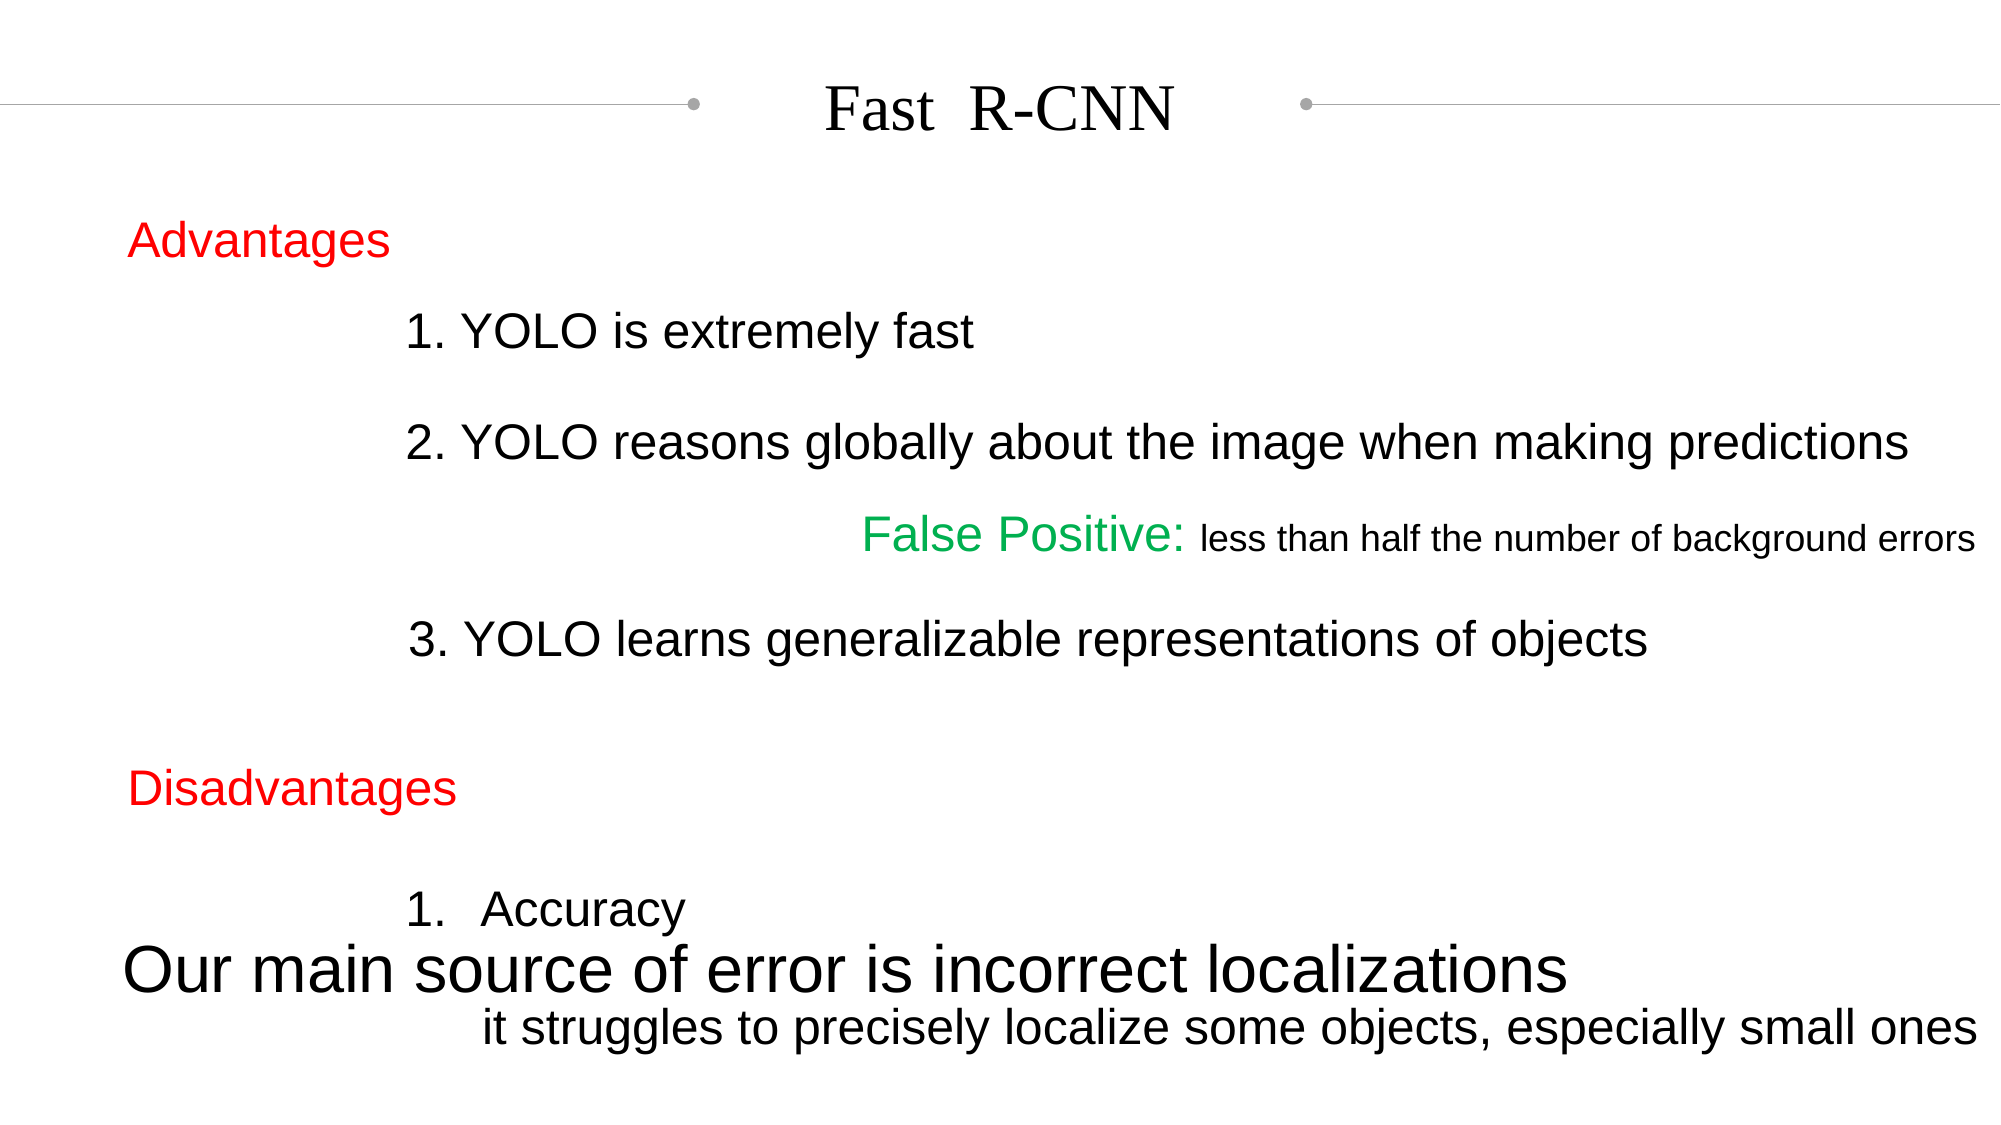

Fast  R-CNN
Advantages
1. YOLO is extremely fast
2. YOLO reasons globally about the image when making predictions
False Positive: less than half the number of background errors
  3. YOLO learns generalizable representations of objects
Disadvantages
Accuracy
Our main source of error is incorrect localizations
it struggles to precisely localize some objects, especially small ones